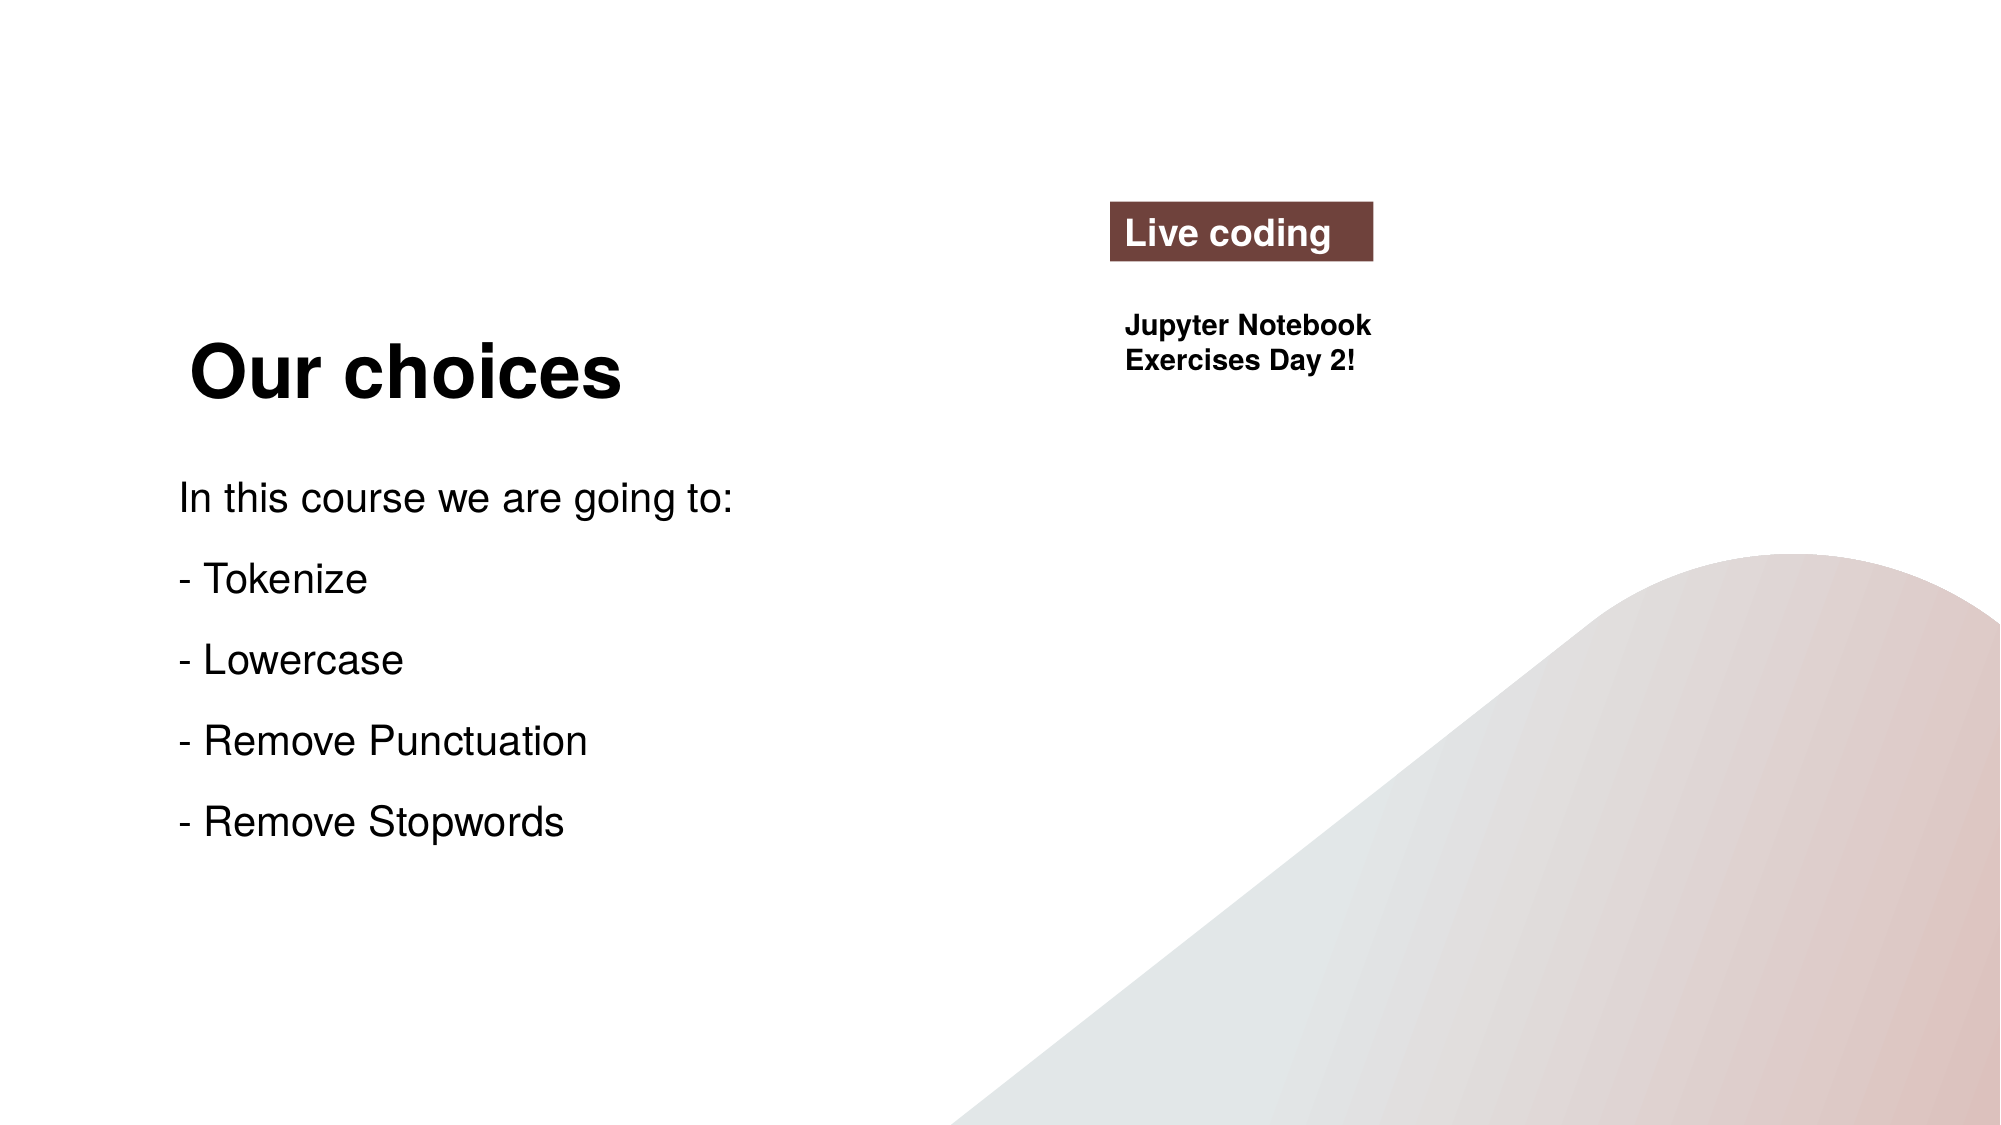

# Our choices
Live coding
Jupyter Notebook Exercises Day 2!
In this course we are going to:
- Tokenize
- Lowercase
- Remove Punctuation
- Remove Stopwords